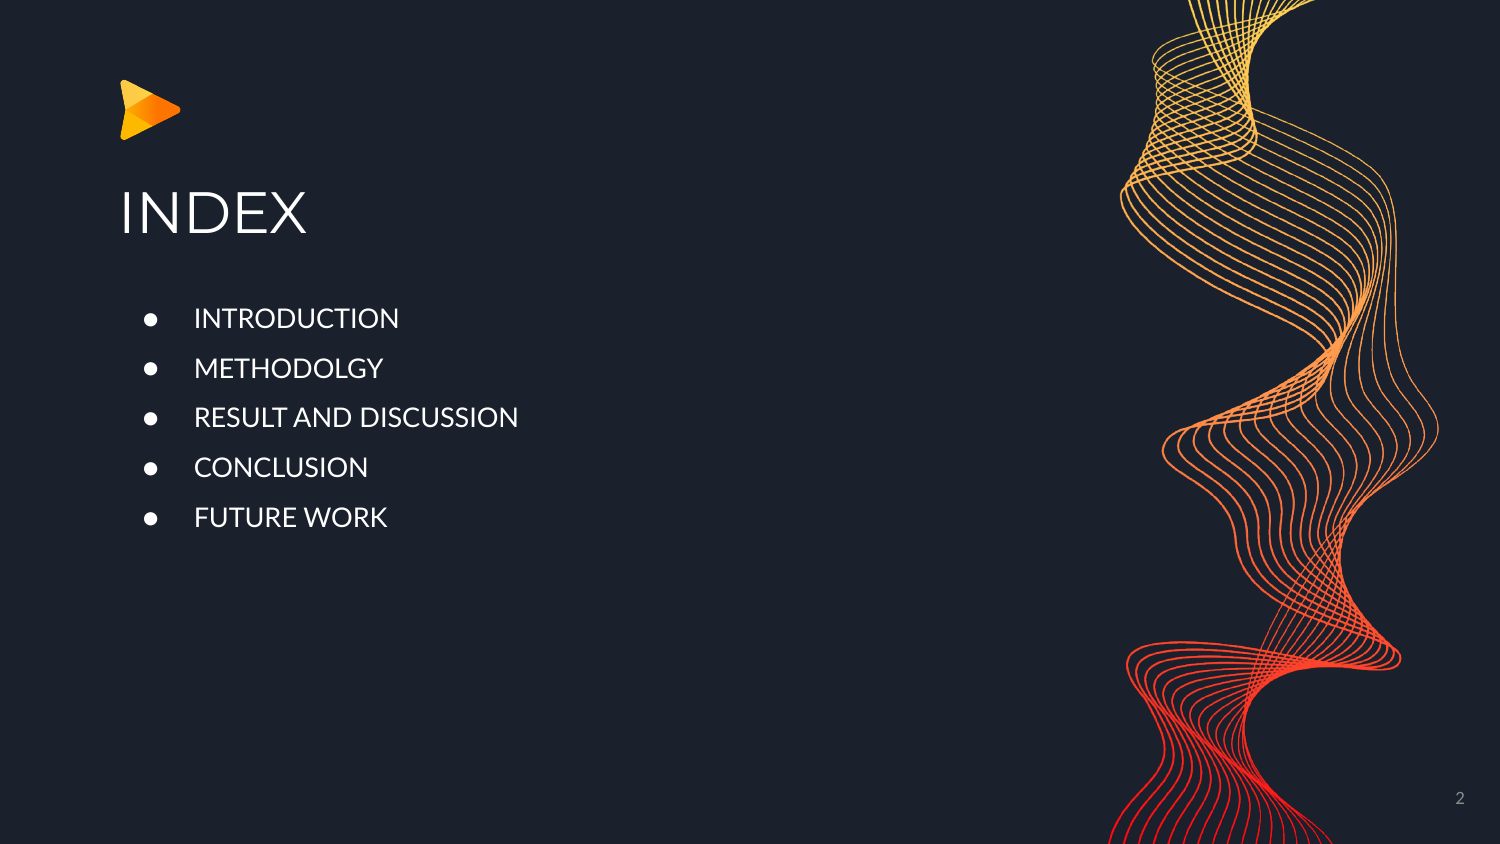

# INDEX
INTRODUCTION
METHODOLGY
RESULT AND DISCUSSION
CONCLUSION
FUTURE WORK
2